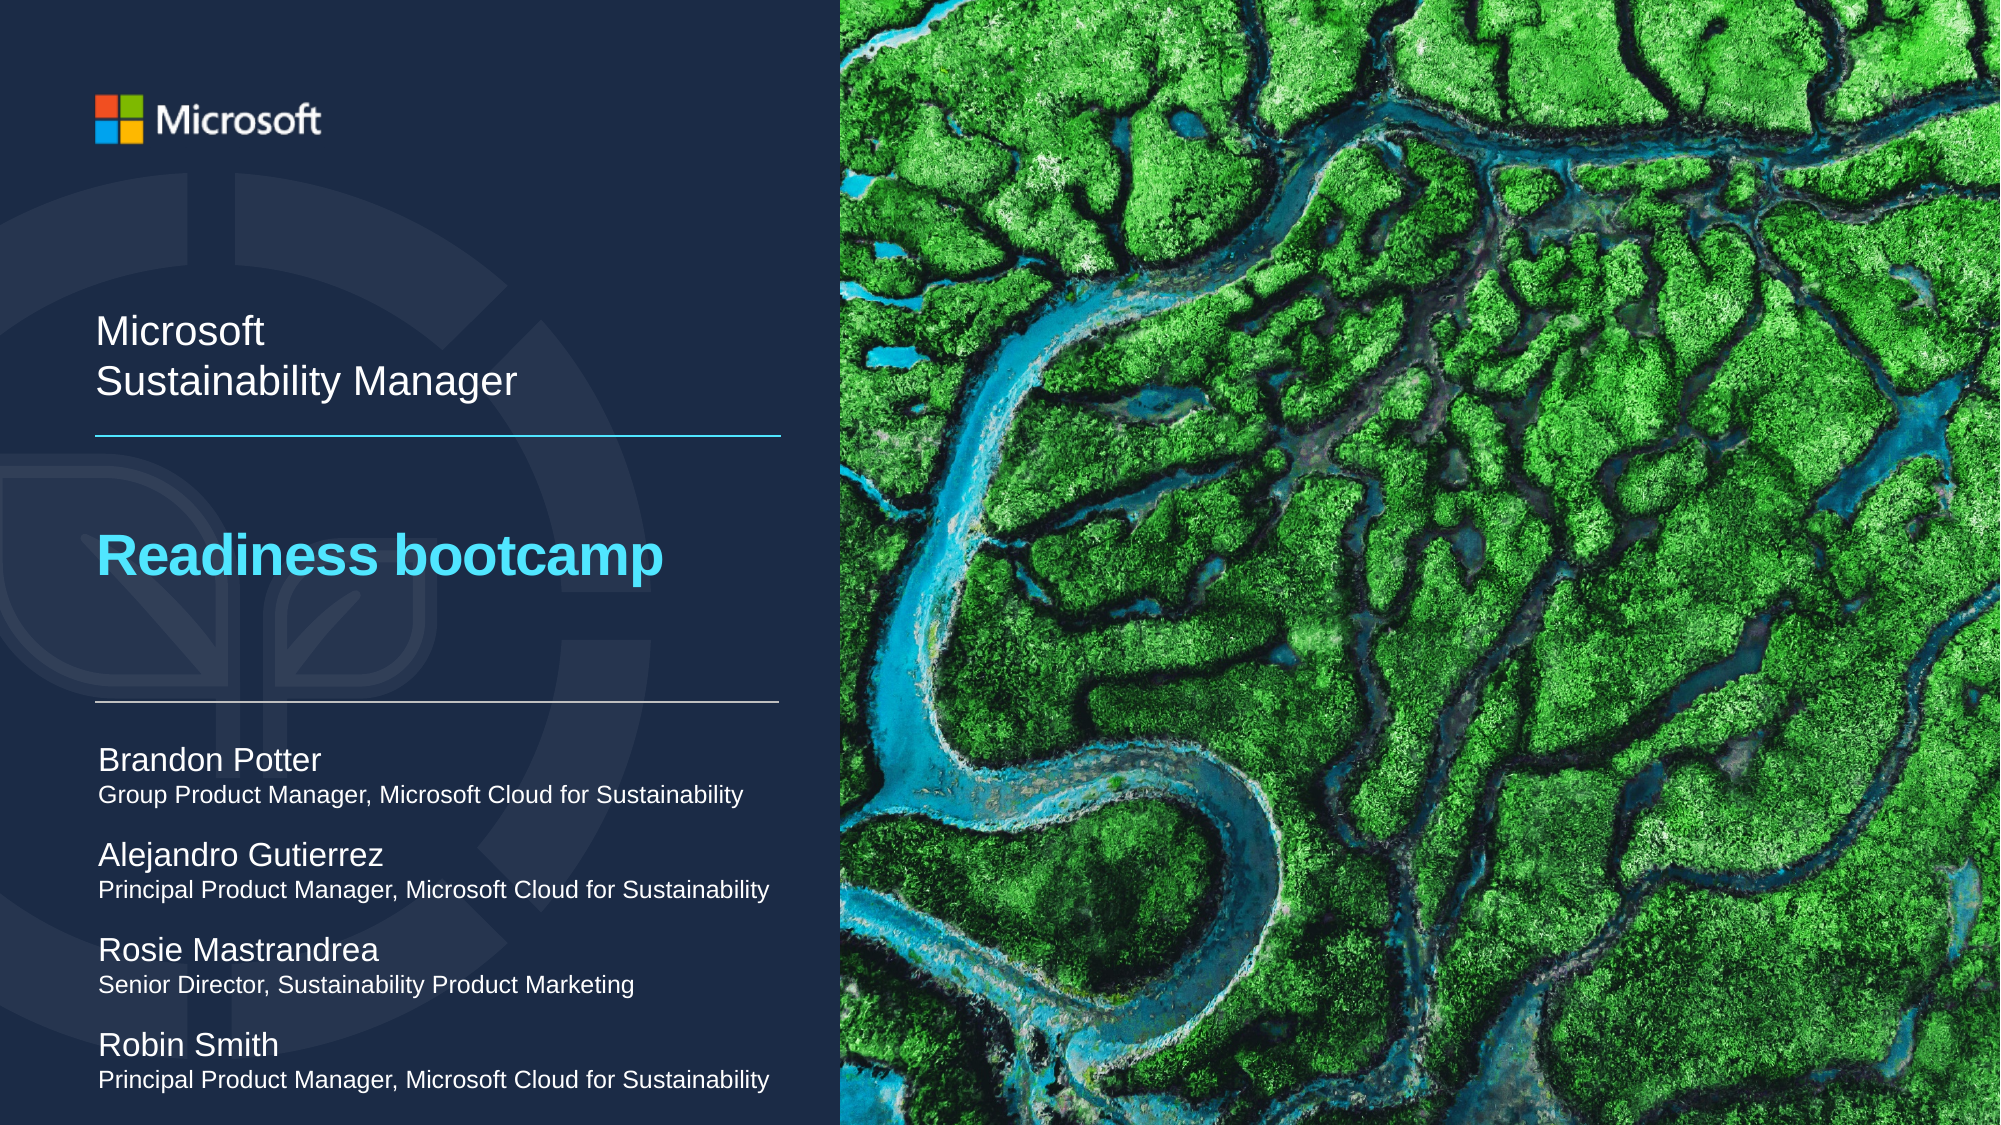

# Readiness bootcamp
Brandon Potter
Group Product Manager, Microsoft Cloud for Sustainability
Alejandro Gutierrez
Principal Product Manager, Microsoft Cloud for Sustainability
Rosie Mastrandrea
Senior Director, Sustainability Product Marketing
Robin Smith
Principal Product Manager, Microsoft Cloud for Sustainability